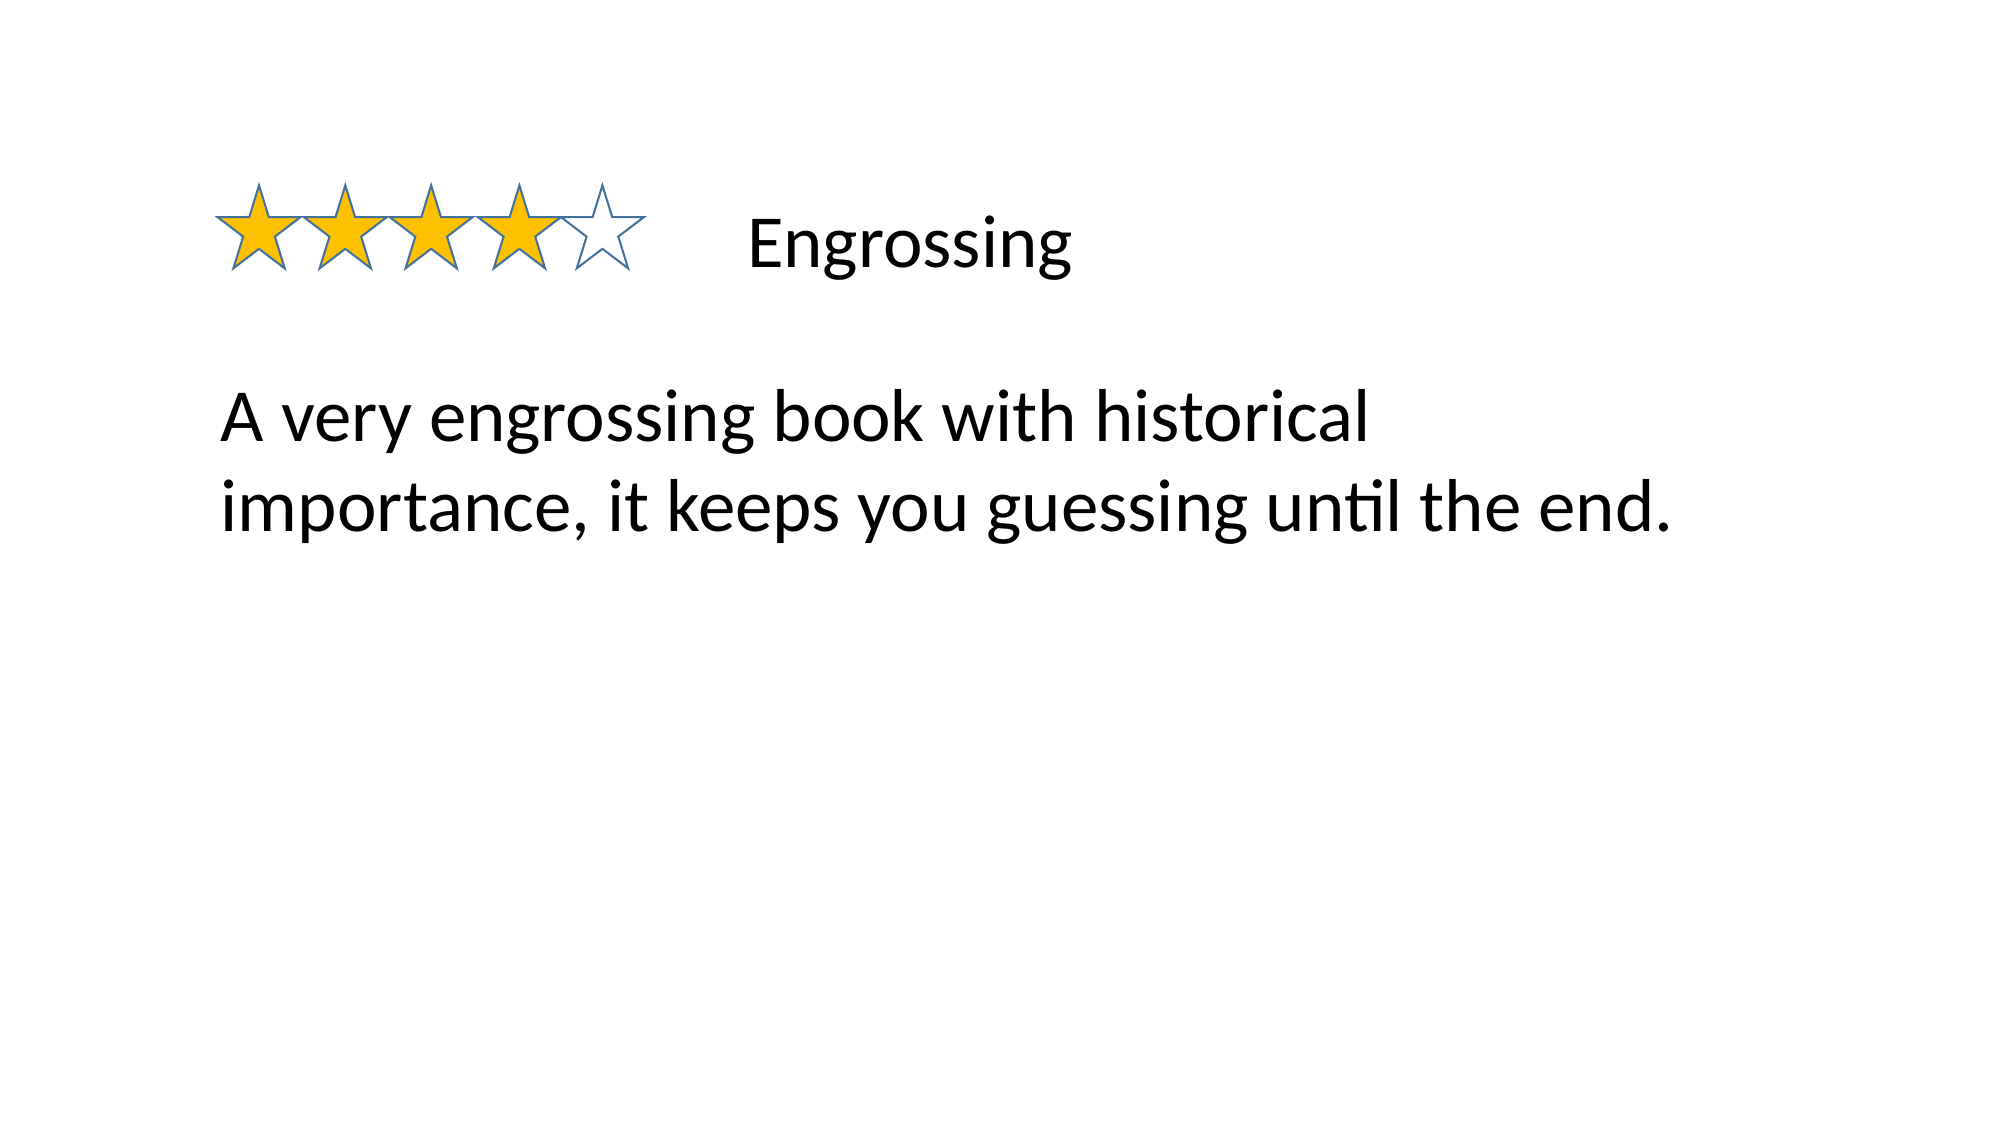

Engrossing
A very engrossing book with historical importance, it keeps you guessing until the end.